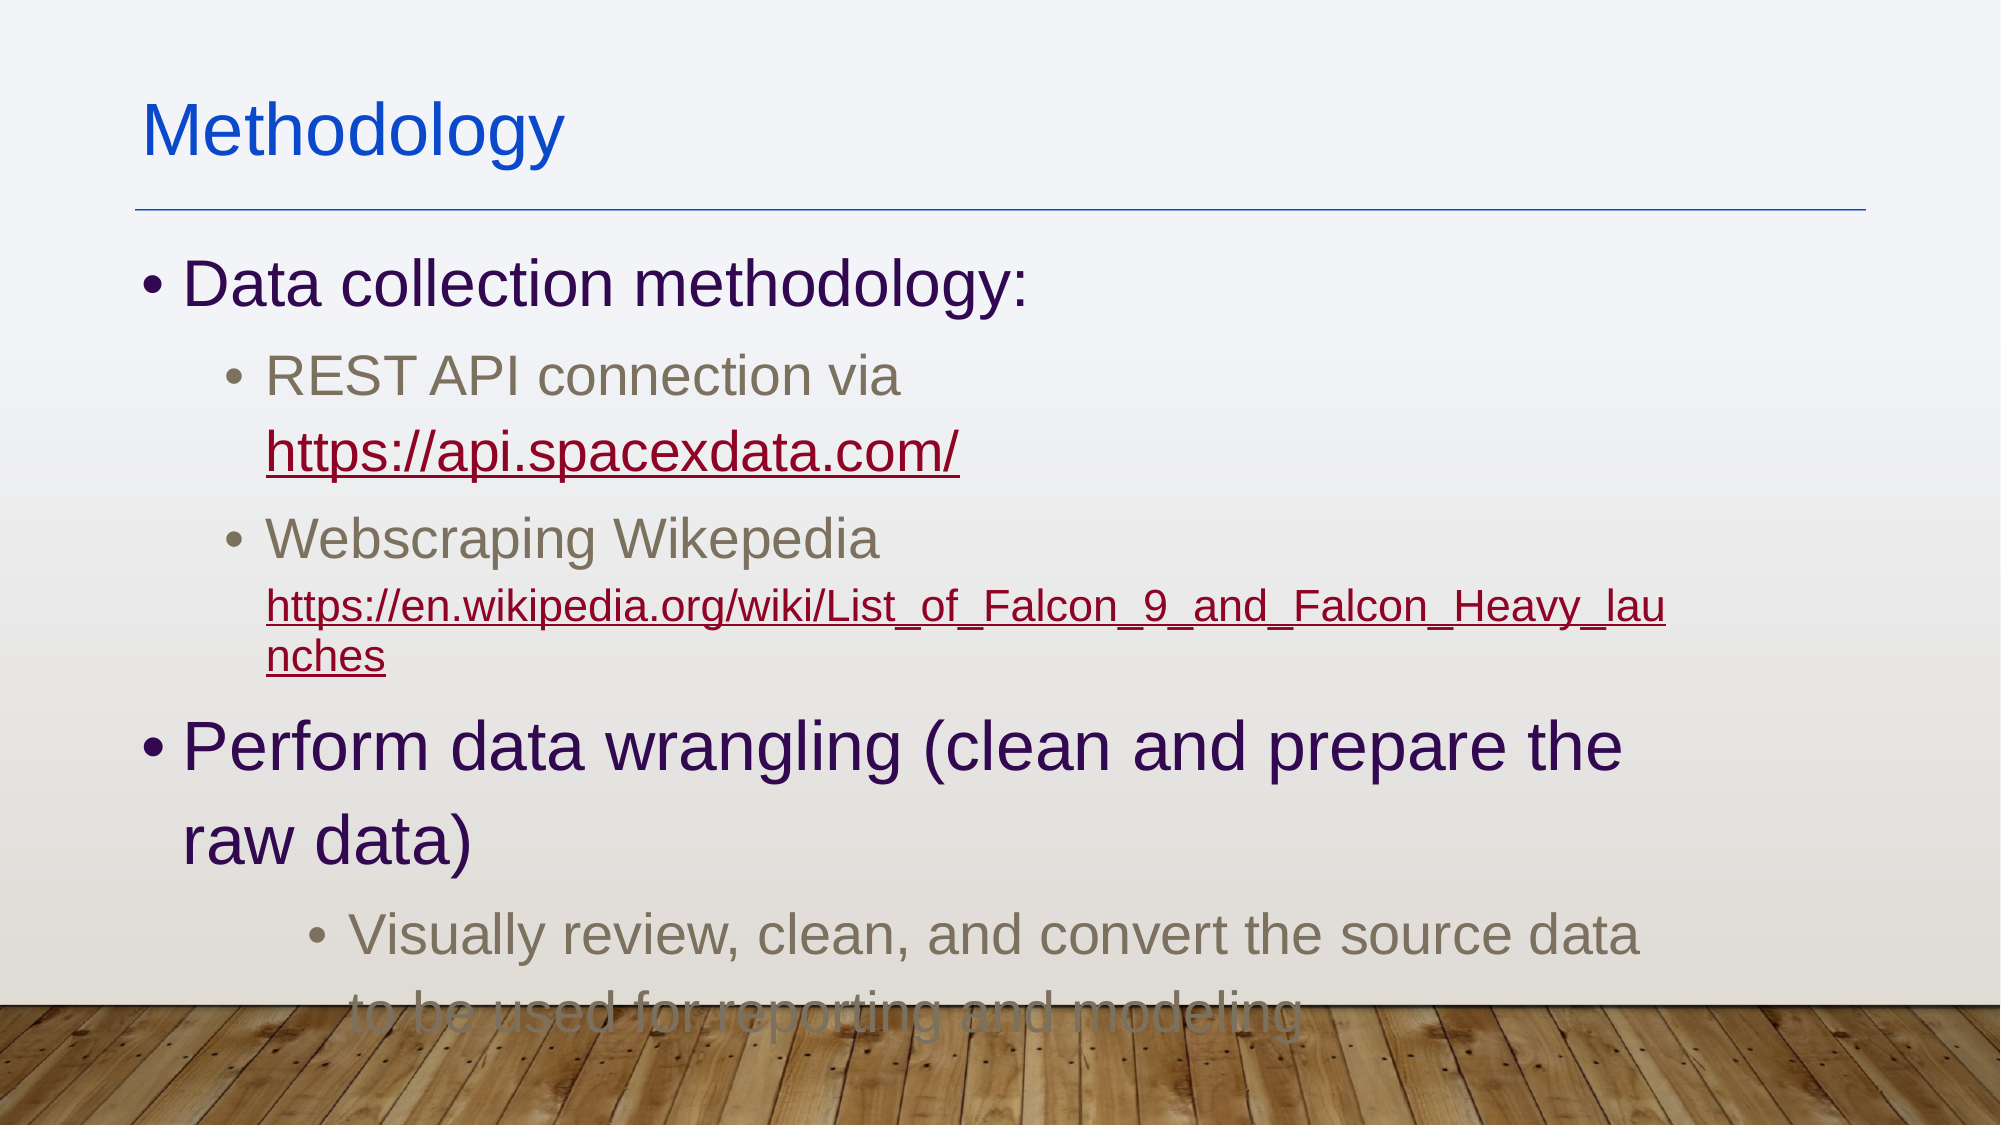

Methodology
Data collection methodology:
REST API connection via
https://api.spacexdata.com/
Webscraping Wikepedia https://en.wikipedia.org/wiki/List_of_Falcon_9_and_Falcon_Heavy_launches
Perform data wrangling (clean and prepare the raw data)
Visually review, clean, and convert the source data to be used for reporting and modeling